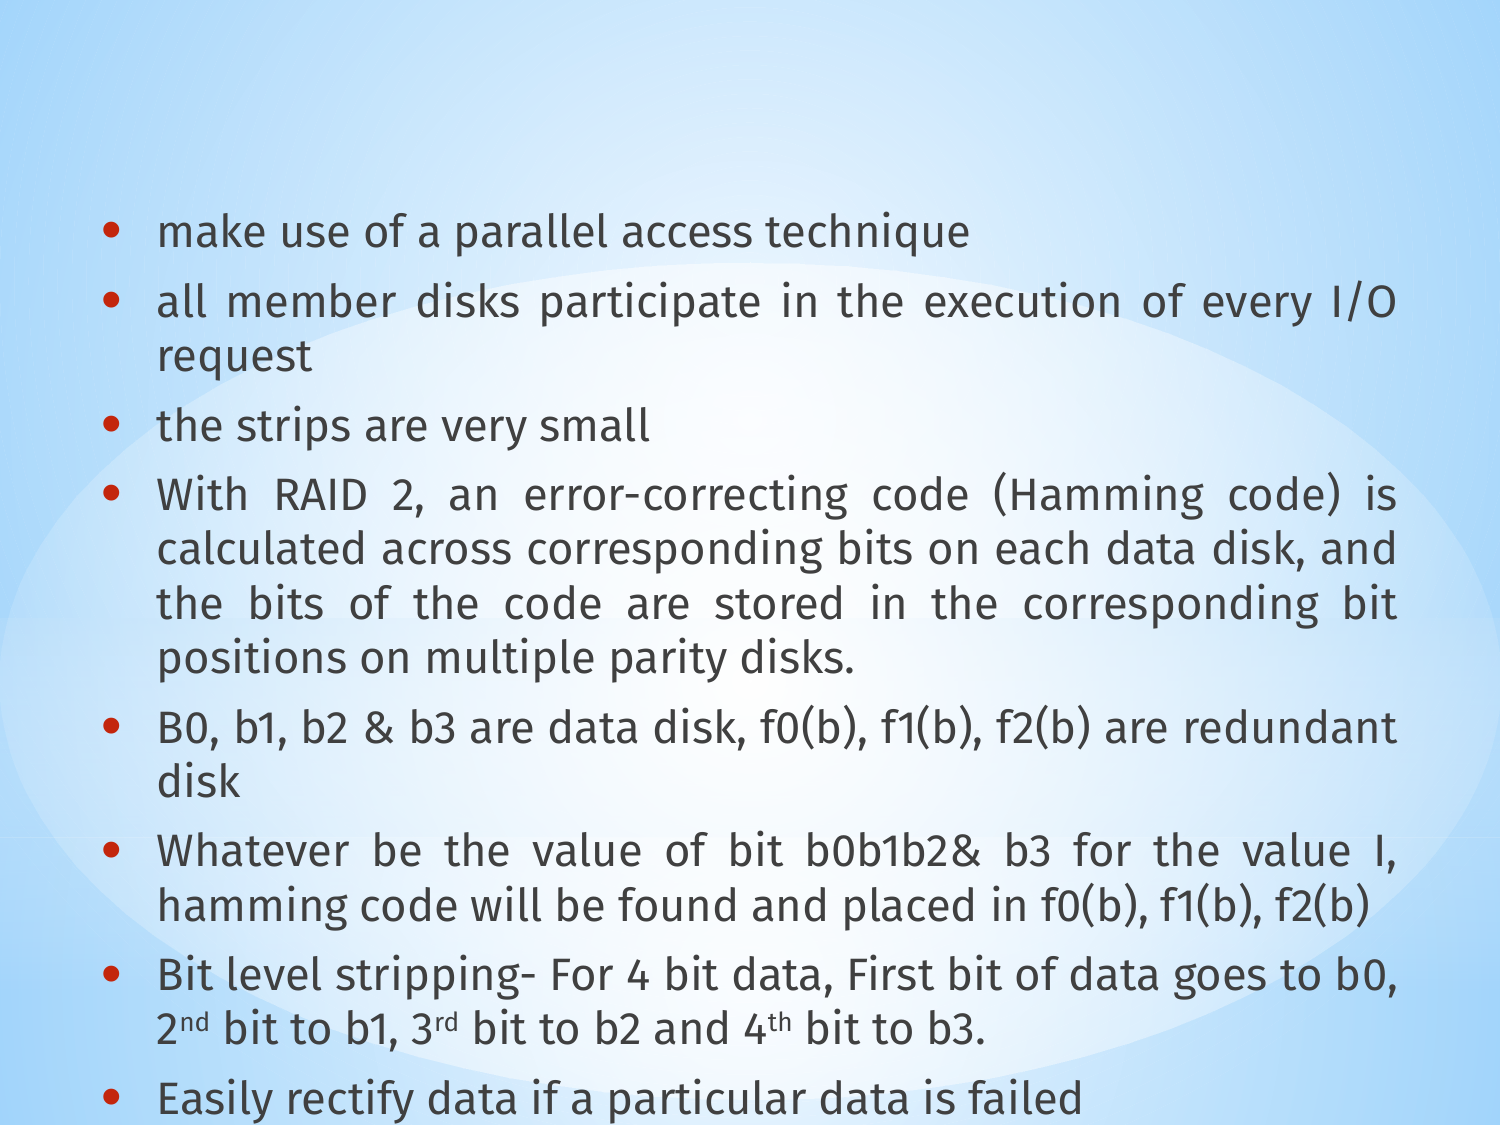

make use of a parallel access technique
all member disks participate in the execution of every I/O request
the strips are very small
With RAID 2, an error-correcting code (Hamming code) is calculated across corresponding bits on each data disk, and the bits of the code are stored in the corresponding bit positions on multiple parity disks.
B0, b1, b2 & b3 are data disk, f0(b), f1(b), f2(b) are redundant disk
Whatever be the value of bit b0b1b2& b3 for the value I, hamming code will be found and placed in f0(b), f1(b), f2(b)
Bit level stripping- For 4 bit data, First bit of data goes to b0, 2nd bit to b1, 3rd bit to b2 and 4th bit to b3.
Easily rectify data if a particular data is failed
Costly

#